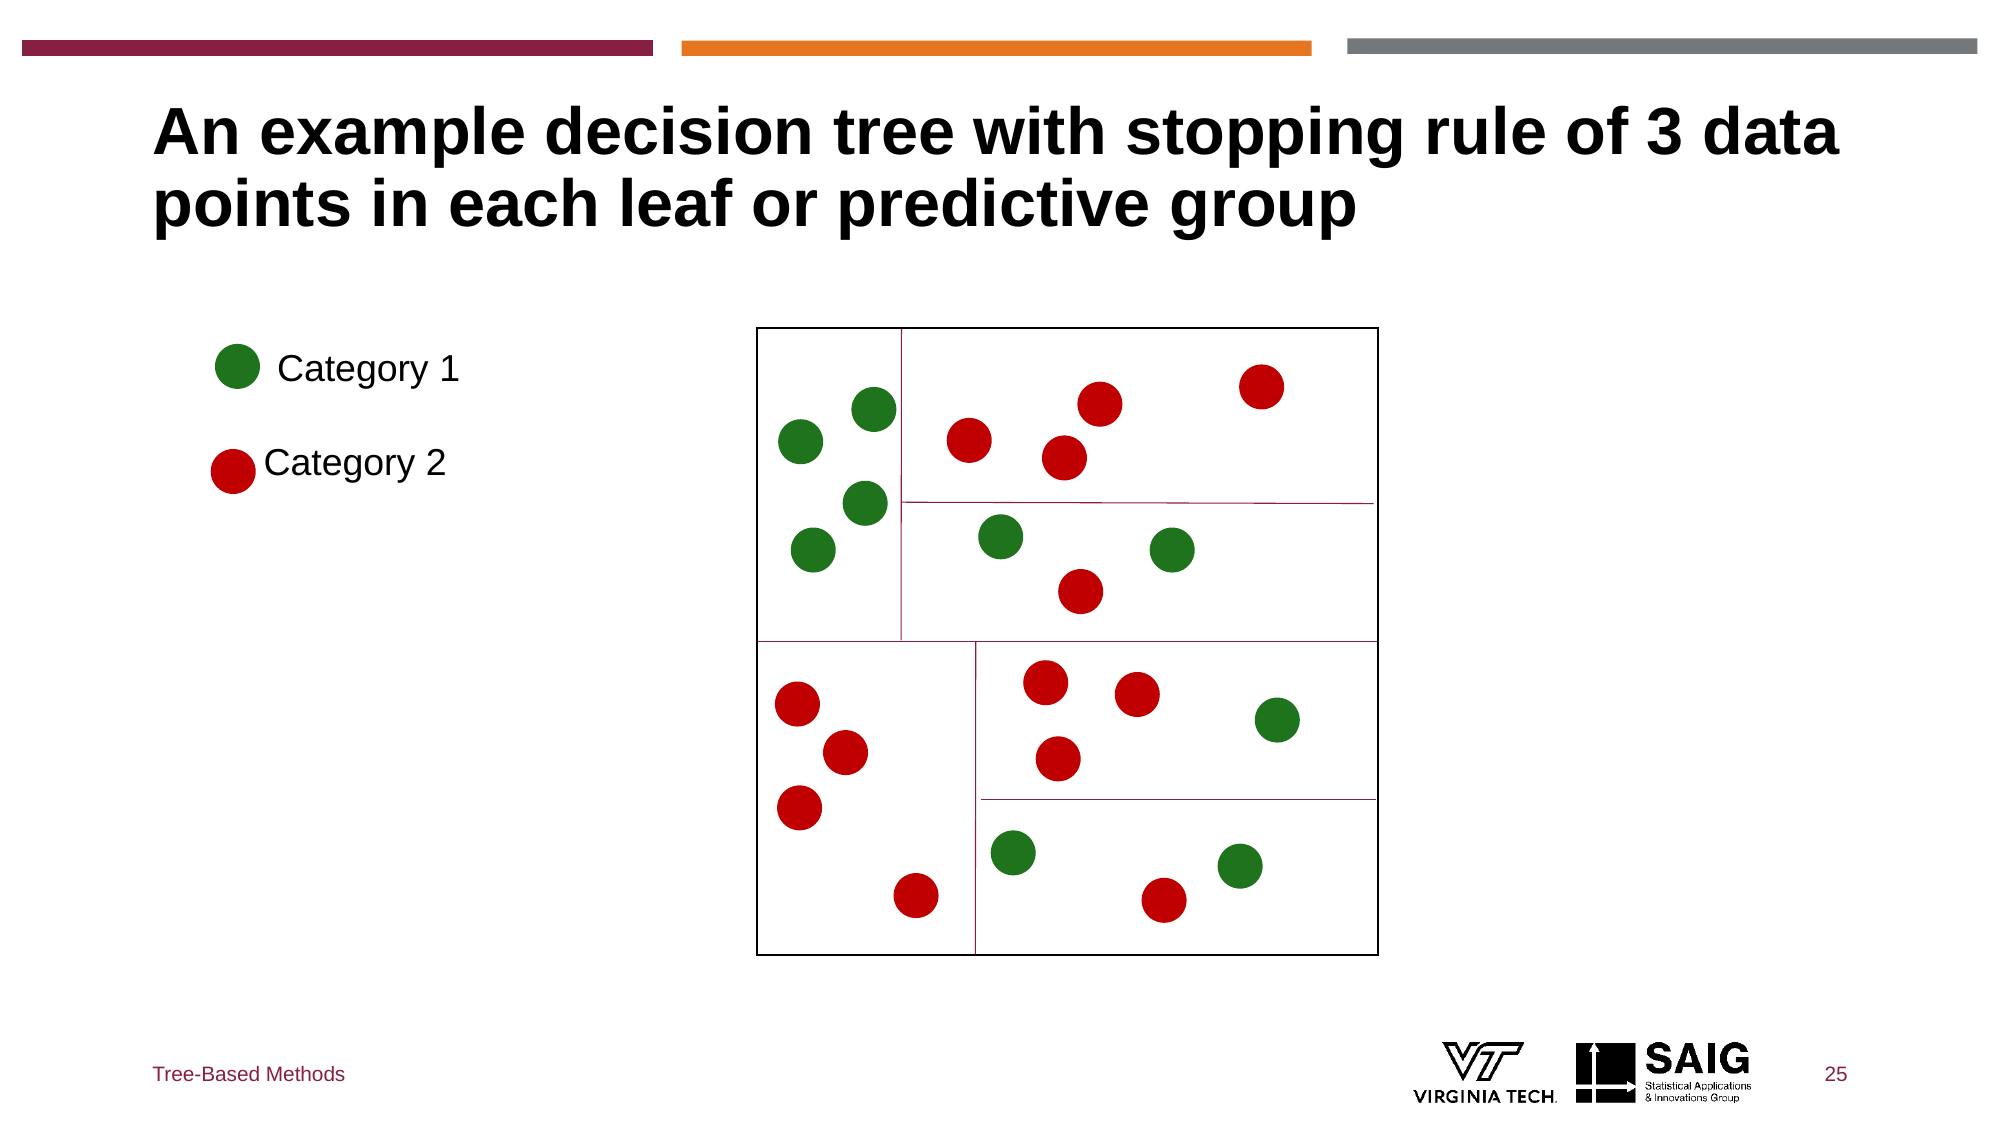

# An example decision tree with stopping rule of 3 data points in each leaf or predictive group

Category 1

Category 2

Tree-Based Methods
25